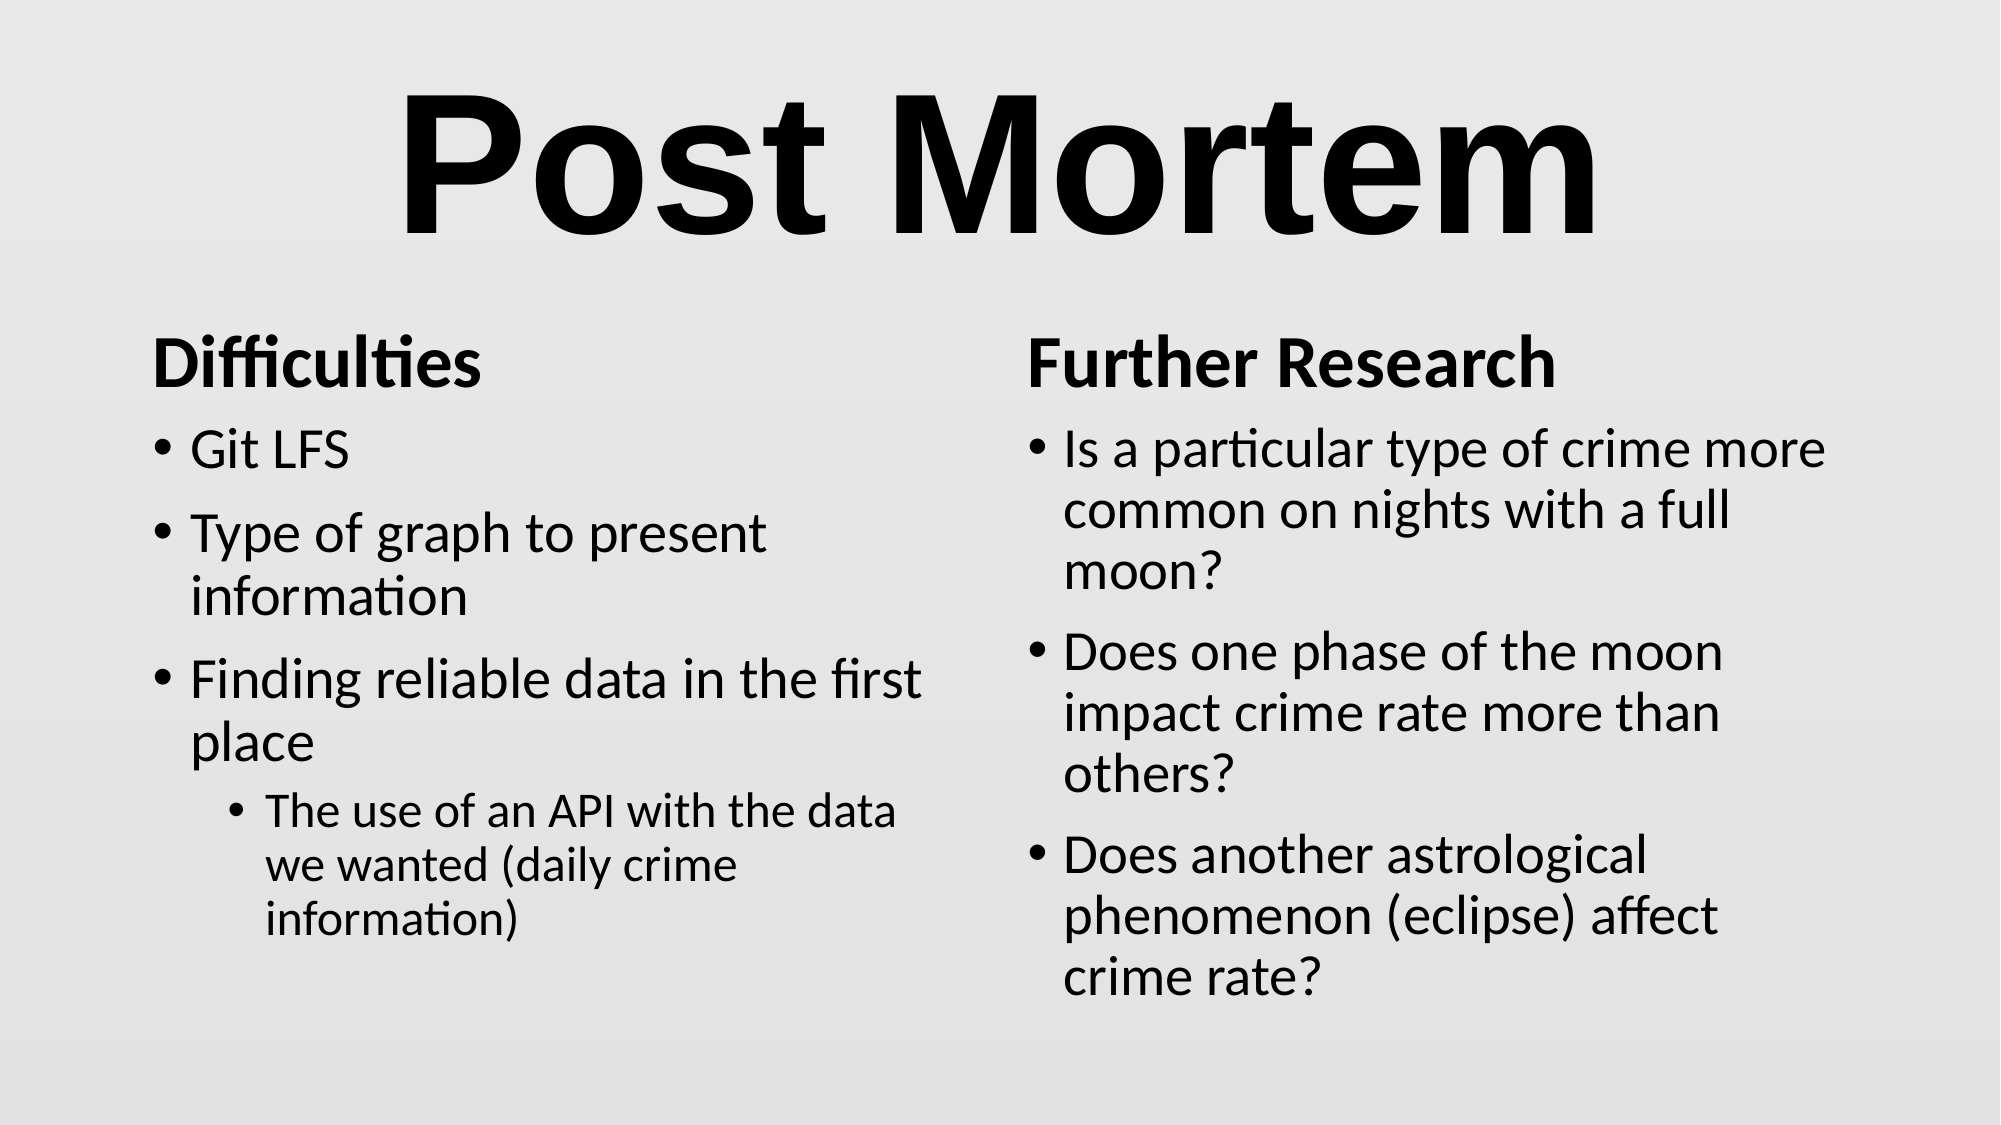

# Post Mortem
Difficulties
Further Research
Git LFS
Type of graph to present information
Finding reliable data in the first place
The use of an API with the data we wanted (daily crime information)
Is a particular type of crime more common on nights with a full moon?
Does one phase of the moon impact crime rate more than others?
Does another astrological phenomenon (eclipse) affect crime rate?